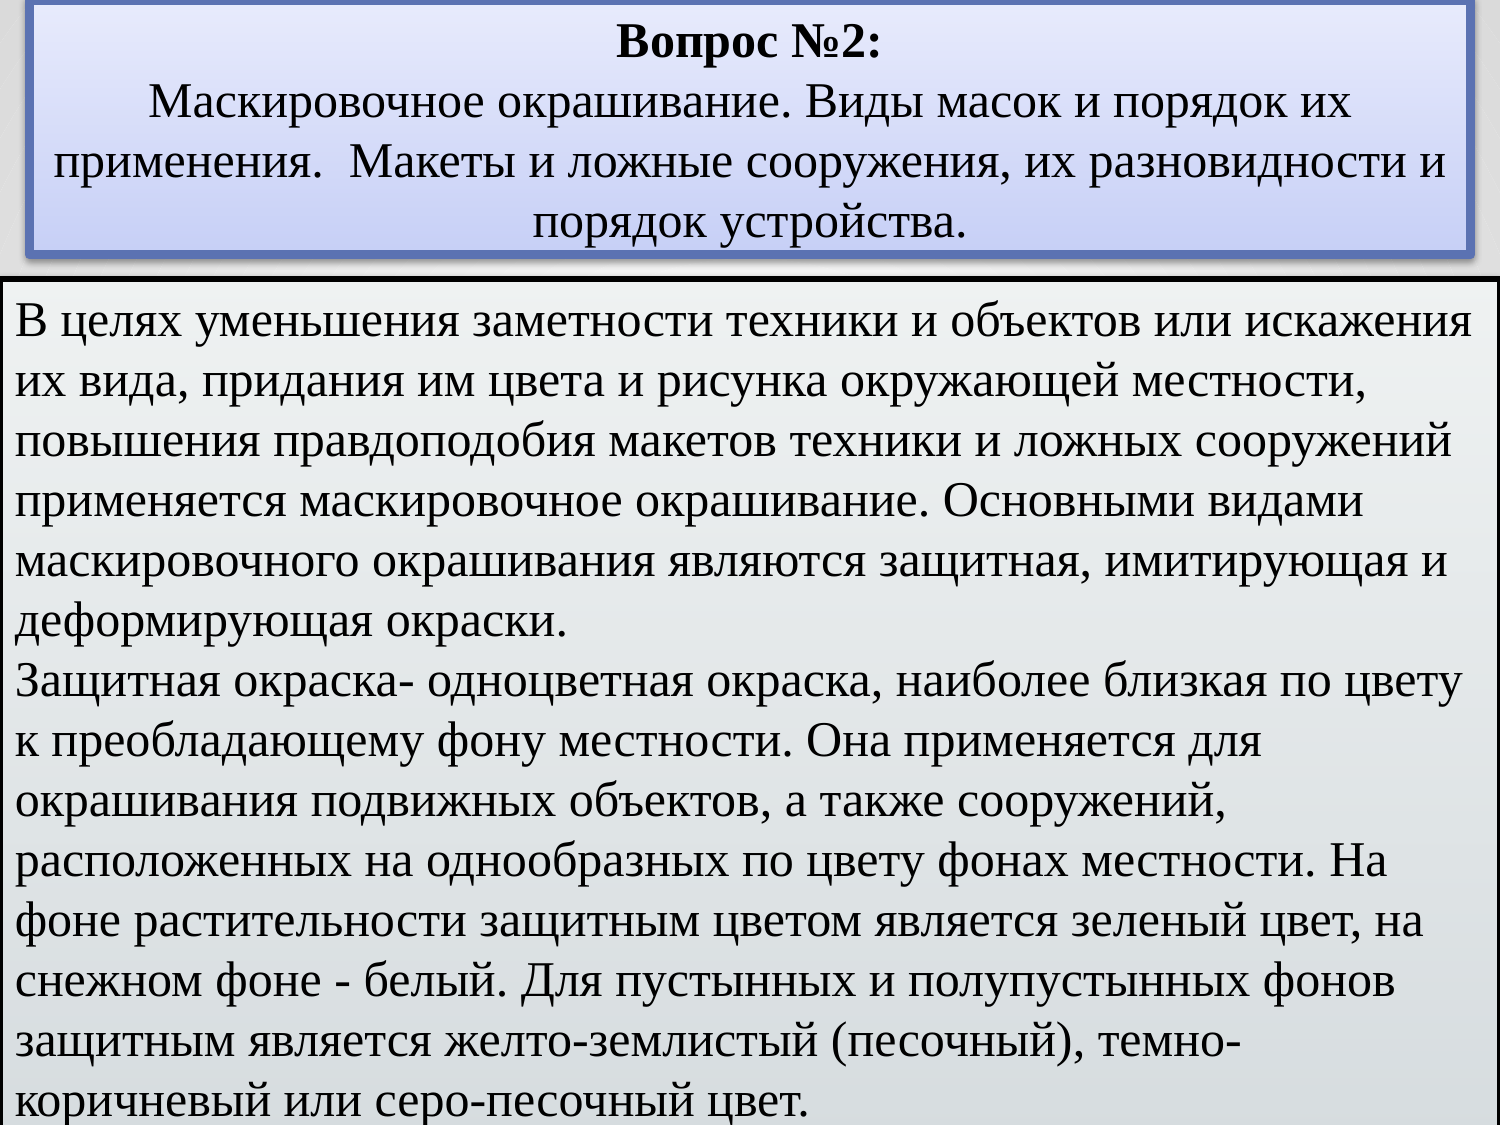

Вопрос №2:
Маскировочное окрашивание. Виды масок и порядок их применения.  Макеты и ложные сооружения, их разновидности и порядок устройства.
В целях уменьшения заметности техники и объектов или искажения их вида, придания им цвета и рисунка окружающей местности, повышения правдоподобия макетов техники и ложных сооружений применяется маскировочное окрашивание. Основными видами маскировочного окрашивания являются защитная, имитирующая и деформирующая окраски.
Защитная окраска- одноцветная окраска, наиболее близкая по цвету к преобладающему фону местности. Она применяется для окрашивания подвижных объектов, а также сооружений, расположенных на однообразных по цвету фонах местности. На фоне растительности защитным цветом является зеленый цвет, на снежном фоне - белый. Для пустынных и полупустынных фонов защитным является желто-землистый (песочный), темно-коричневый или серо-песочный цвет.